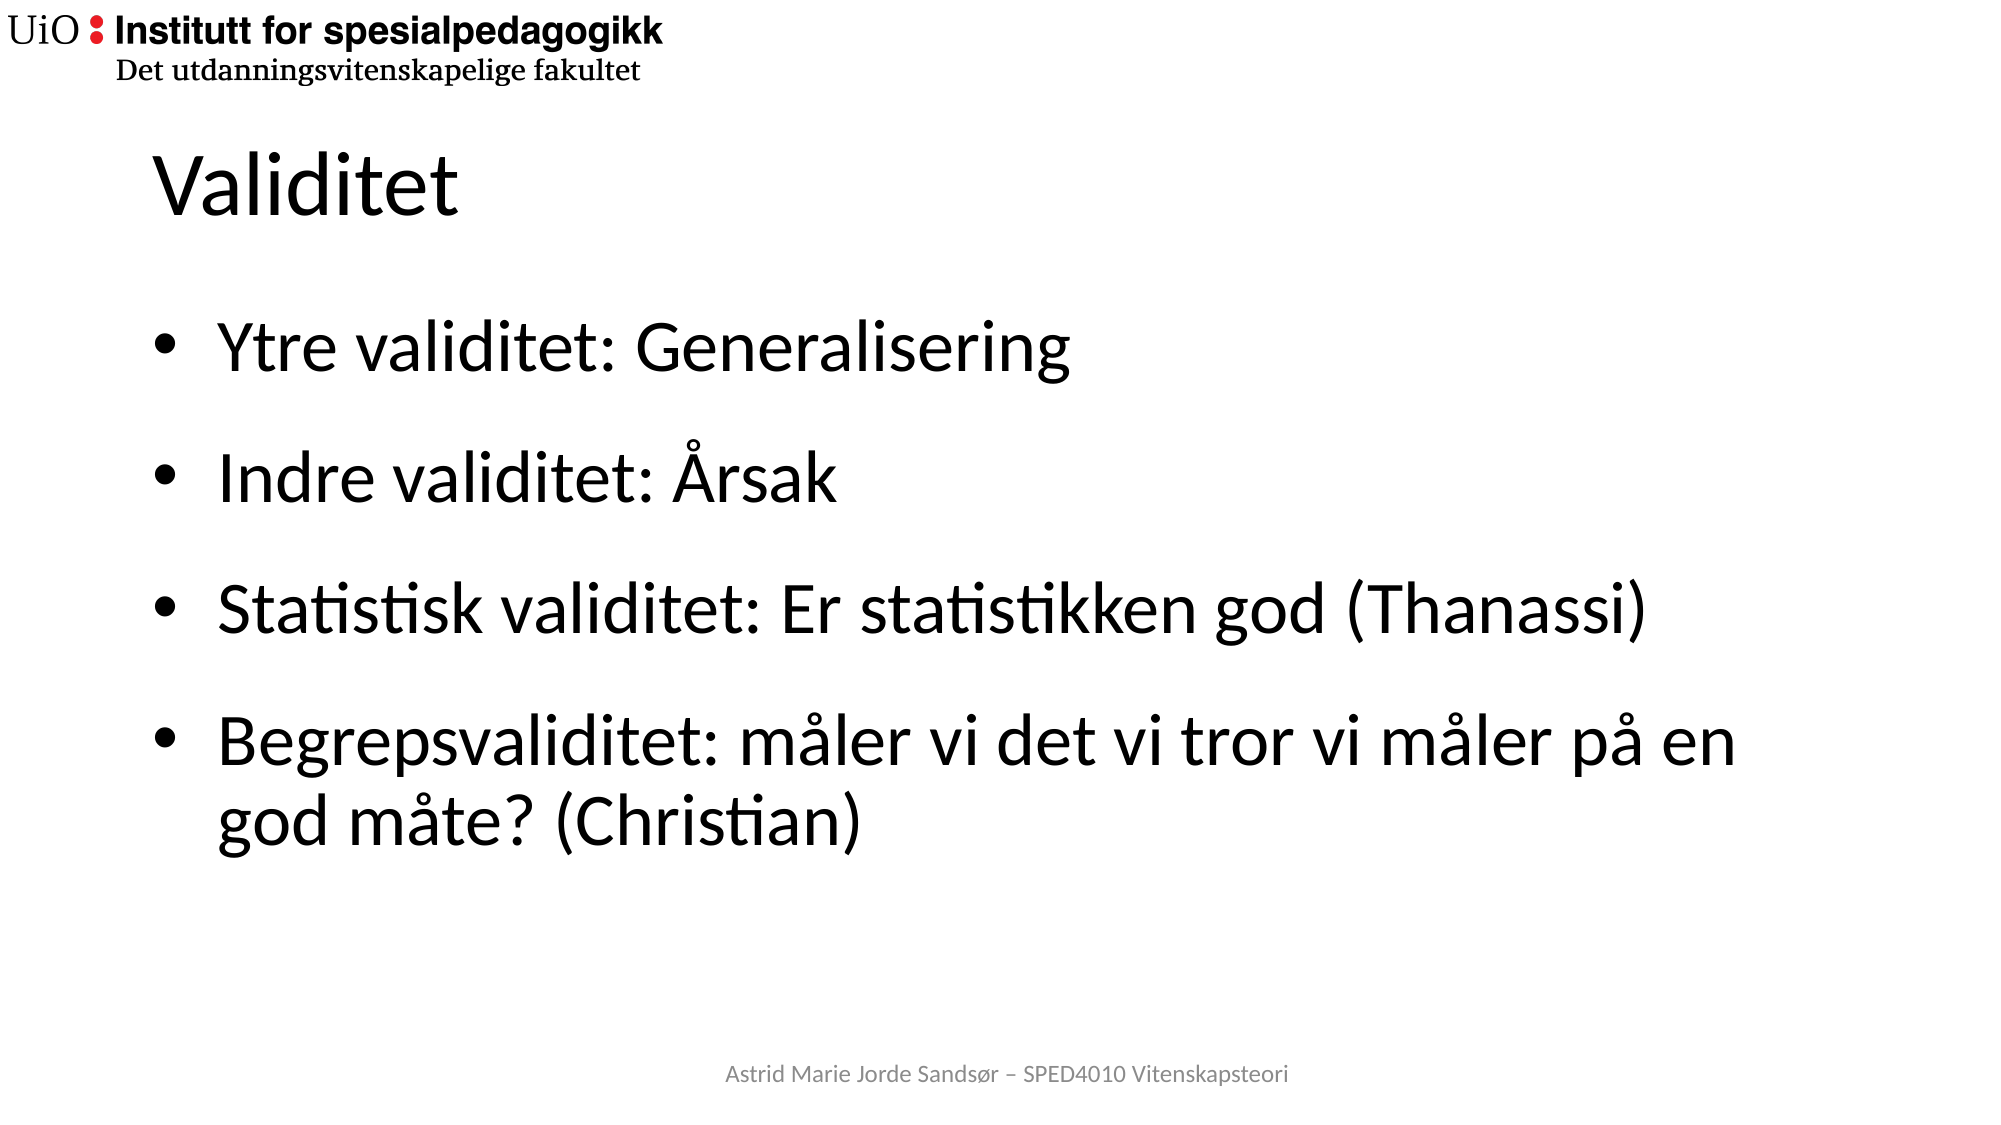

# Validitet
Ytre validitet: Generalisering
Indre validitet: Årsak
Statistisk validitet: Er statistikken god (Thanassi)
Begrepsvaliditet: måler vi det vi tror vi måler på en god måte? (Christian)
Astrid Marie Jorde Sandsør – SPED4010 Vitenskapsteori